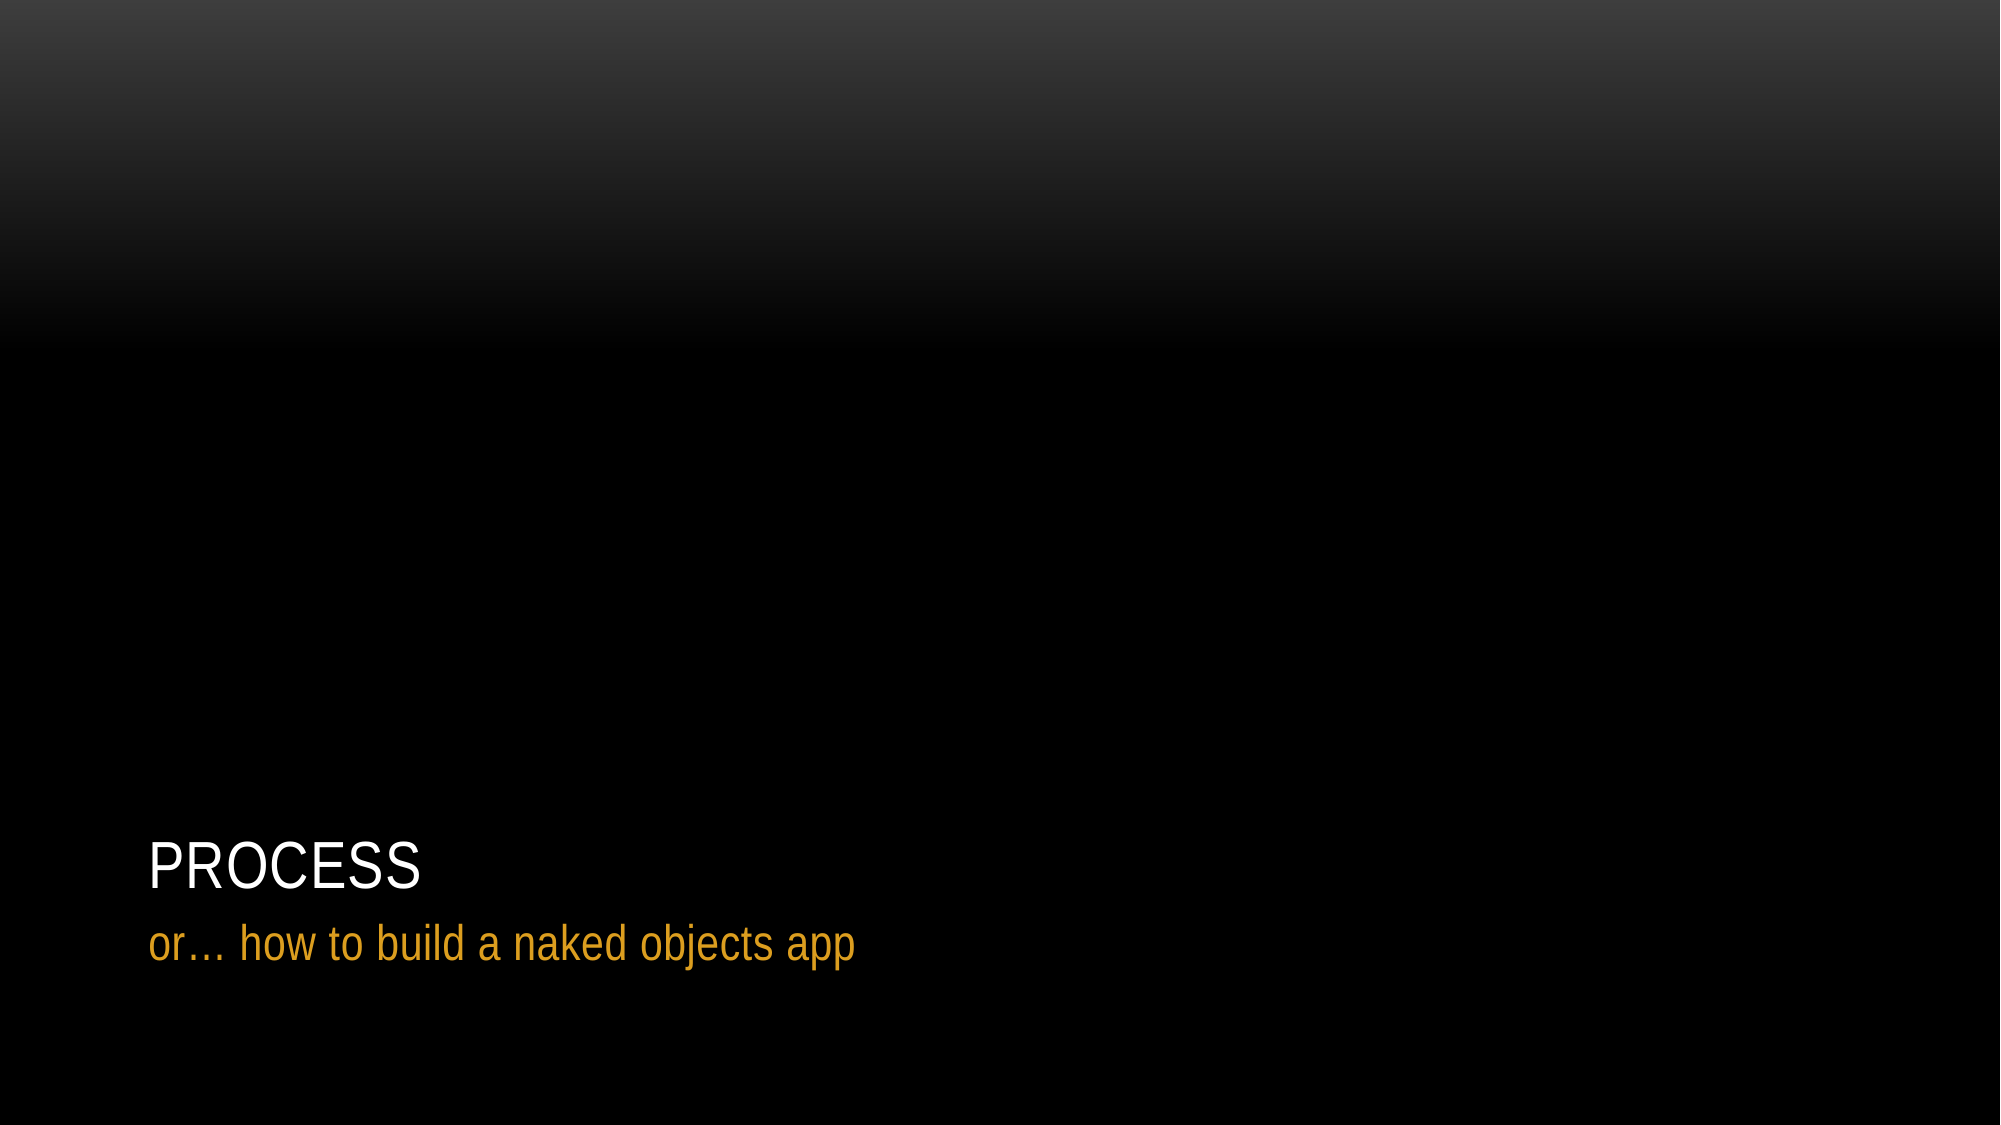

or… how to build a naked objects app
# Process